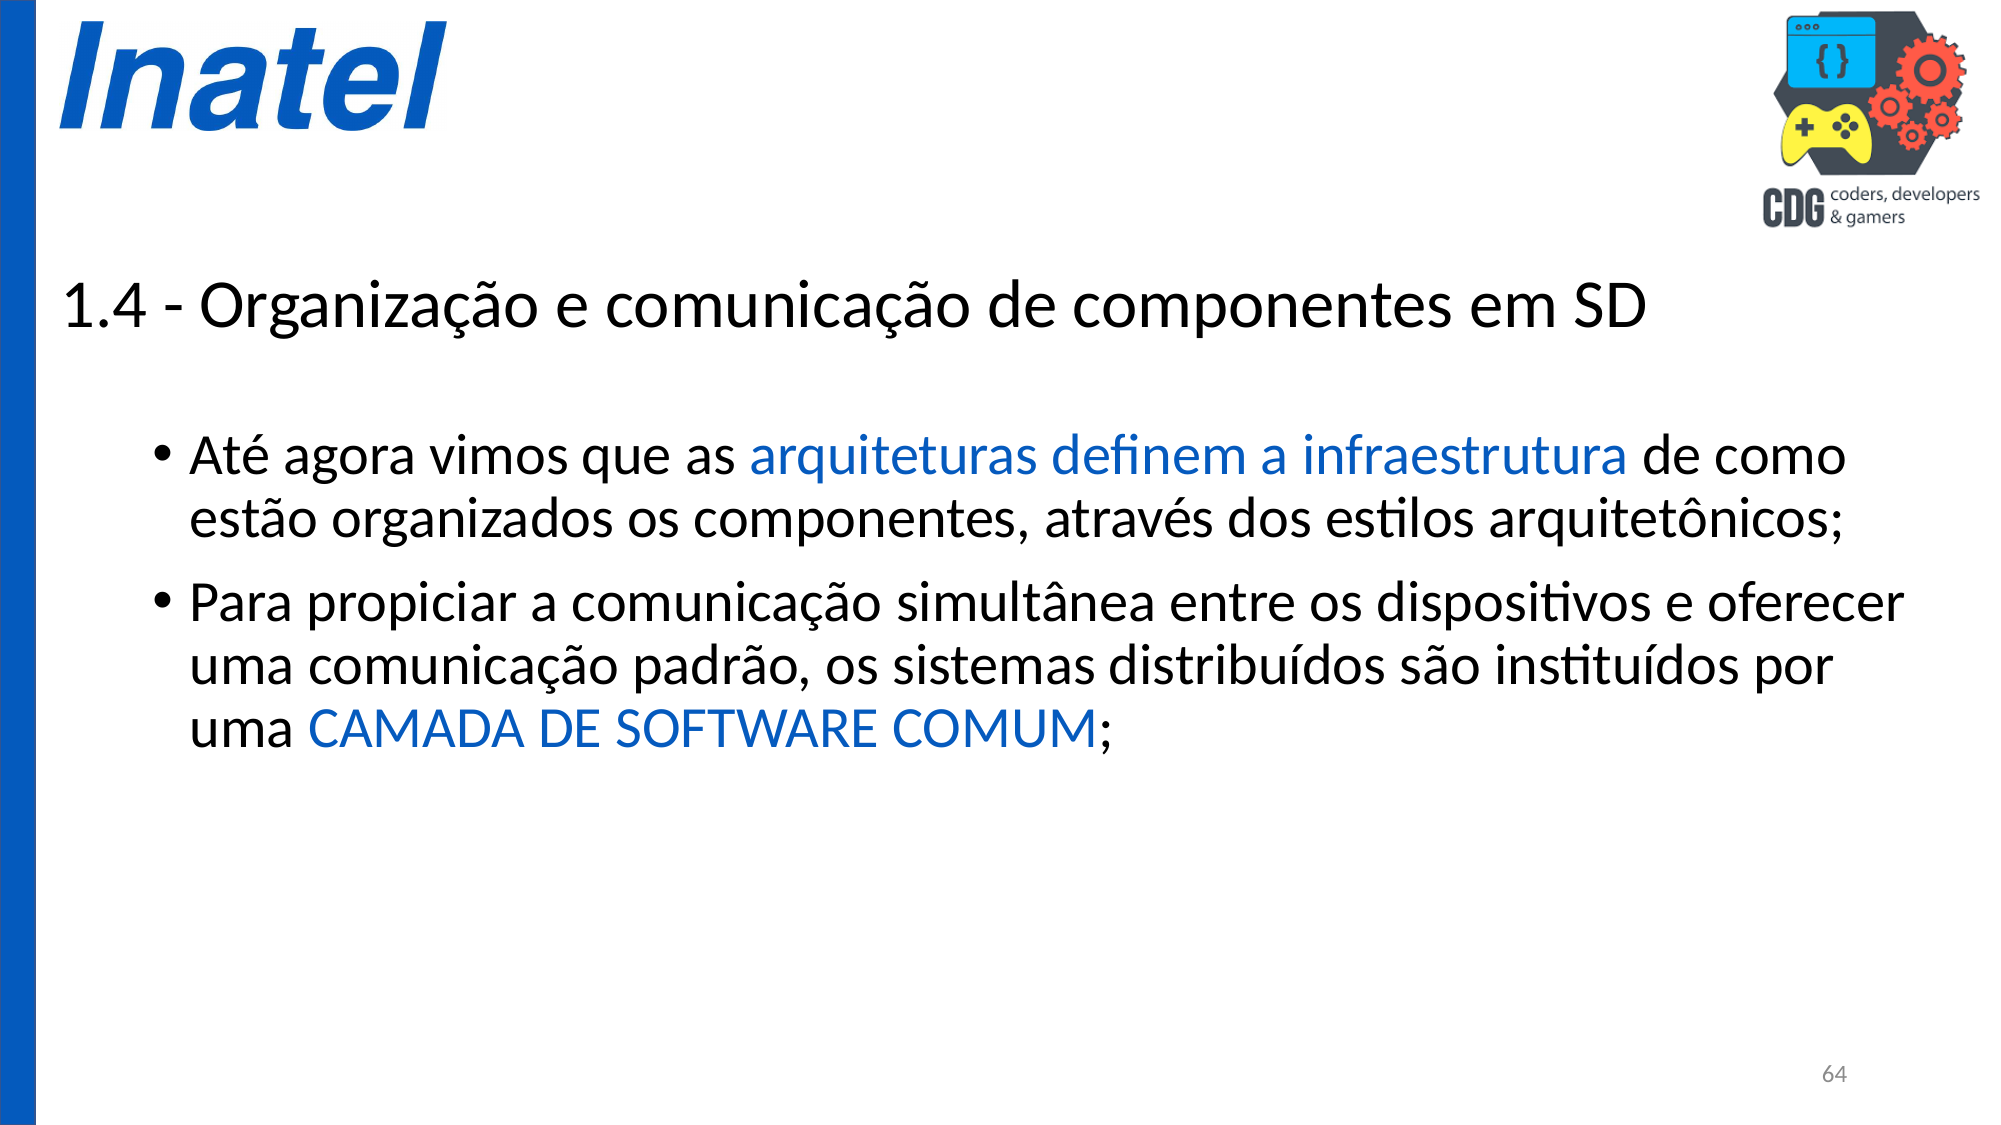

# 1.4 - Organização e comunicação de componentes em SD
Até agora vimos que as arquiteturas definem a infraestrutura de como estão organizados os componentes, através dos estilos arquitetônicos;
Para propiciar a comunicação simultânea entre os dispositivos e oferecer uma comunicação padrão, os sistemas distribuídos são instituídos por uma CAMADA DE SOFTWARE COMUM;
64